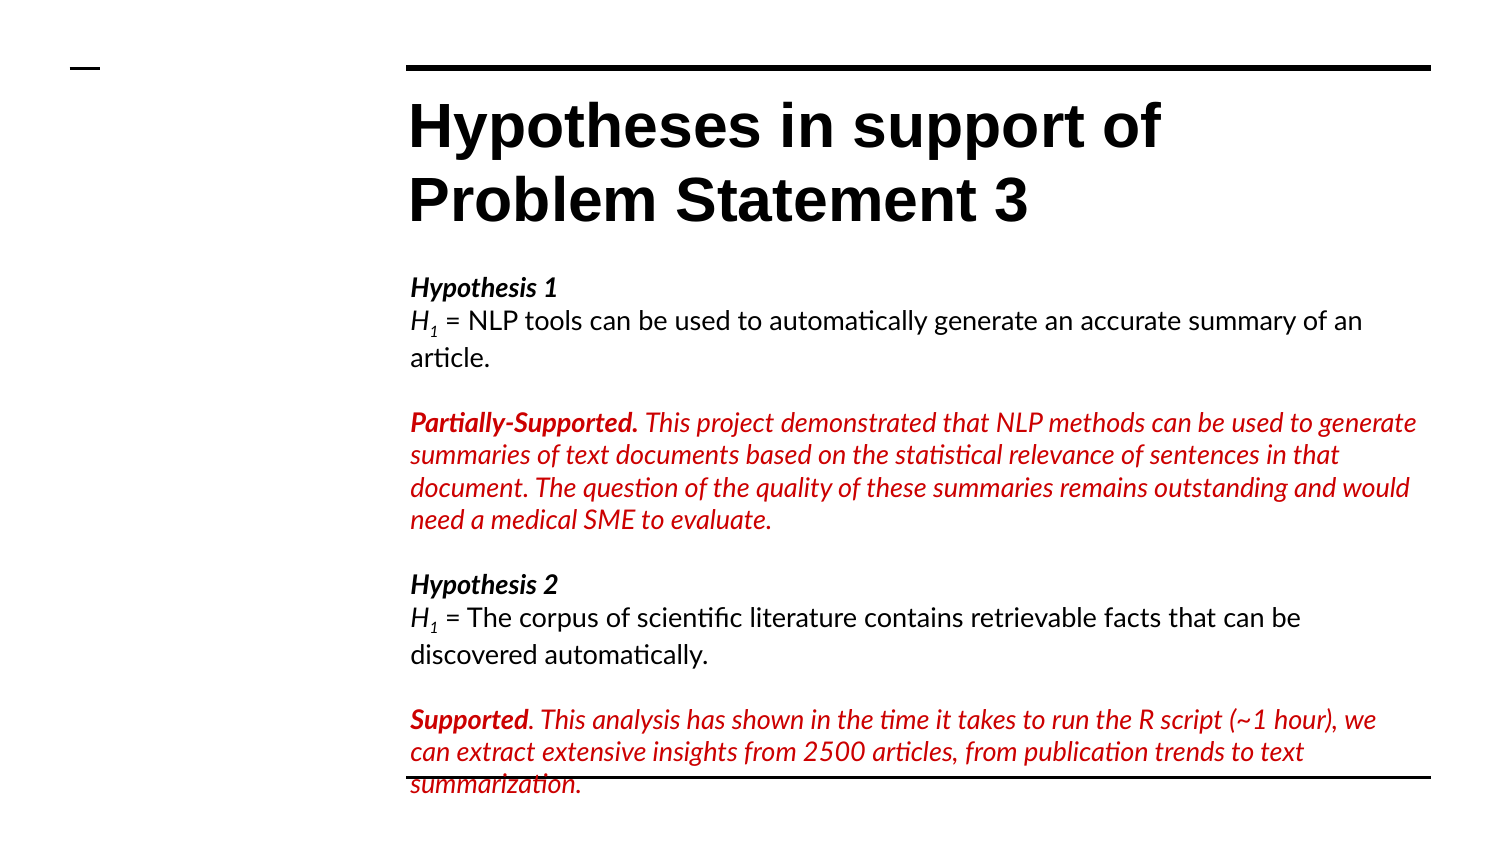

# Hypotheses in support of Problem Statement 3
Hypothesis 1
H1 = NLP tools can be used to automatically generate an accurate summary of an article.

Partially-Supported. This project demonstrated that NLP methods can be used to generate summaries of text documents based on the statistical relevance of sentences in that document. The question of the quality of these summaries remains outstanding and would need a medical SME to evaluate.

Hypothesis 2
H1 = The corpus of scientific literature contains retrievable facts that can be discovered automatically.

Supported. This analysis has shown in the time it takes to run the R script (~1 hour), we can extract extensive insights from 2500 articles, from publication trends to text summarization.